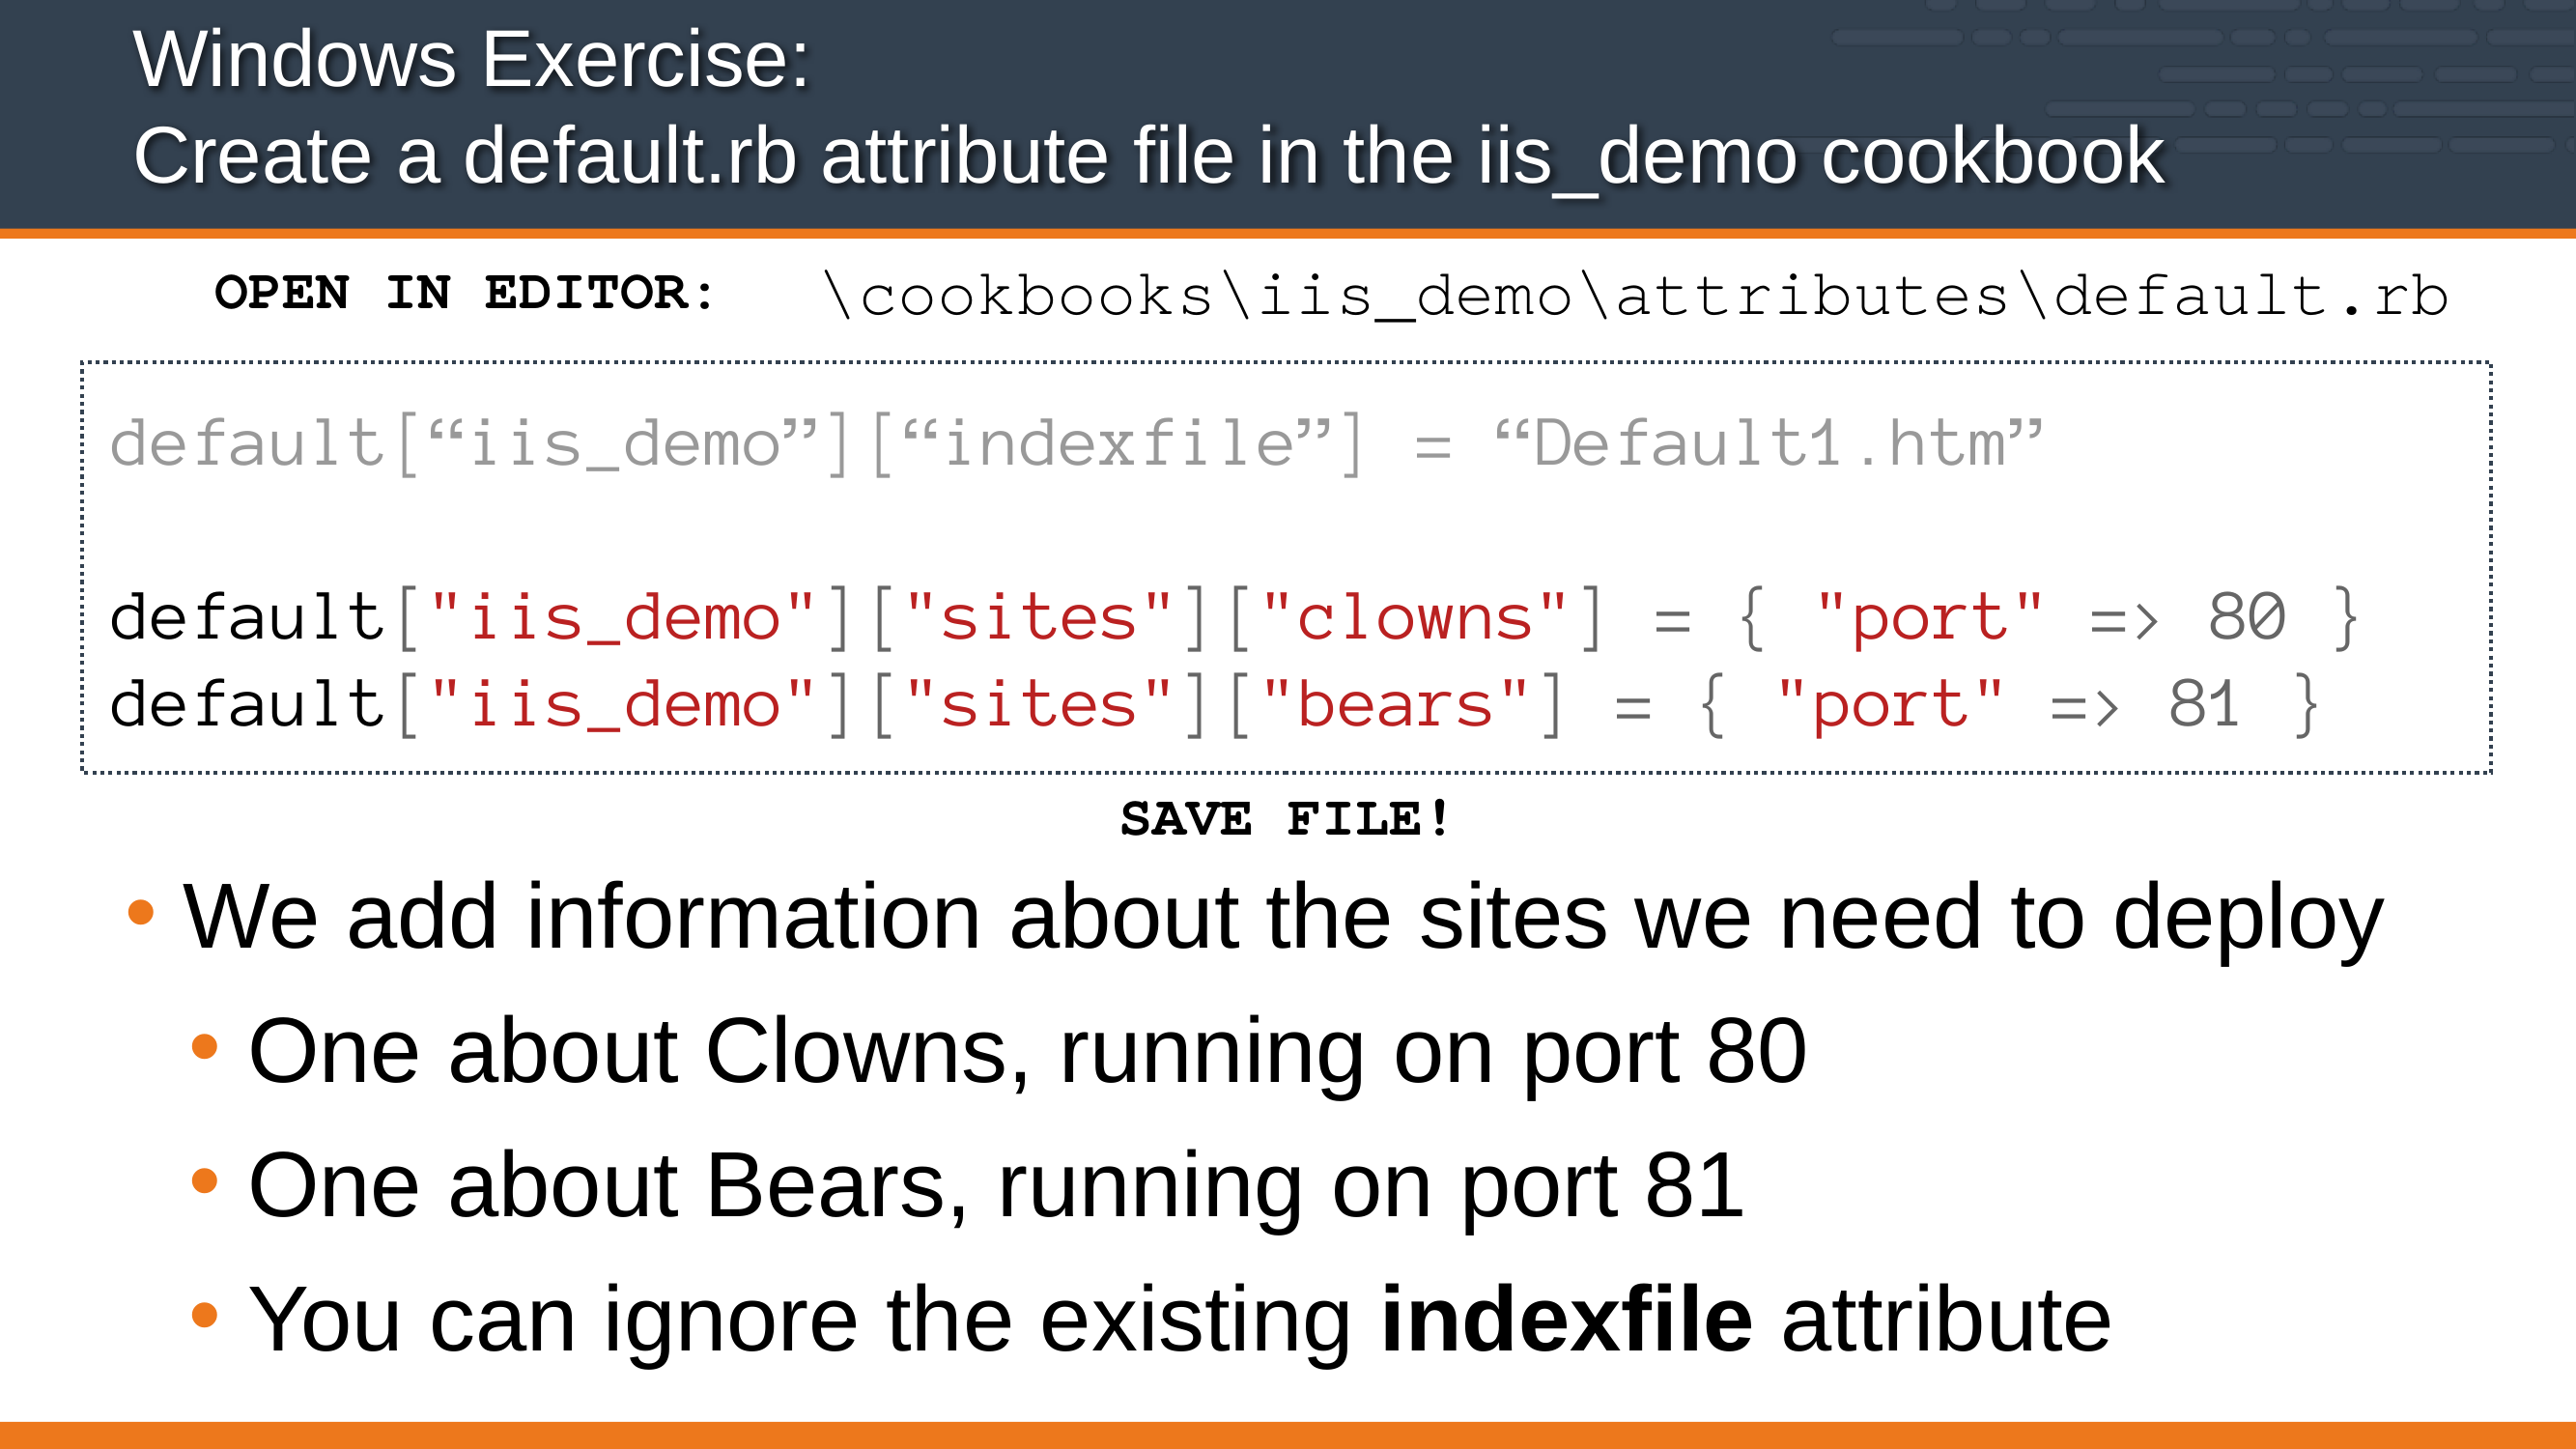

# Windows Exercise: Create a default.rb attribute file in the iis_demo cookbook
\cookbooks\iis_demo\attributes\default.rb
OPEN IN EDITOR:
default[“iis_demo”][“indexfile”] = “Default1.htm”

default["iis_demo"]["sites"]["clowns"] = { "port" => 80 }
default["iis_demo"]["sites"]["bears"] = { "port" => 81 }

SAVE FILE!
We add information about the sites we need to deploy
One about Clowns, running on port 80
One about Bears, running on port 81
You can ignore the existing indexfile attribute